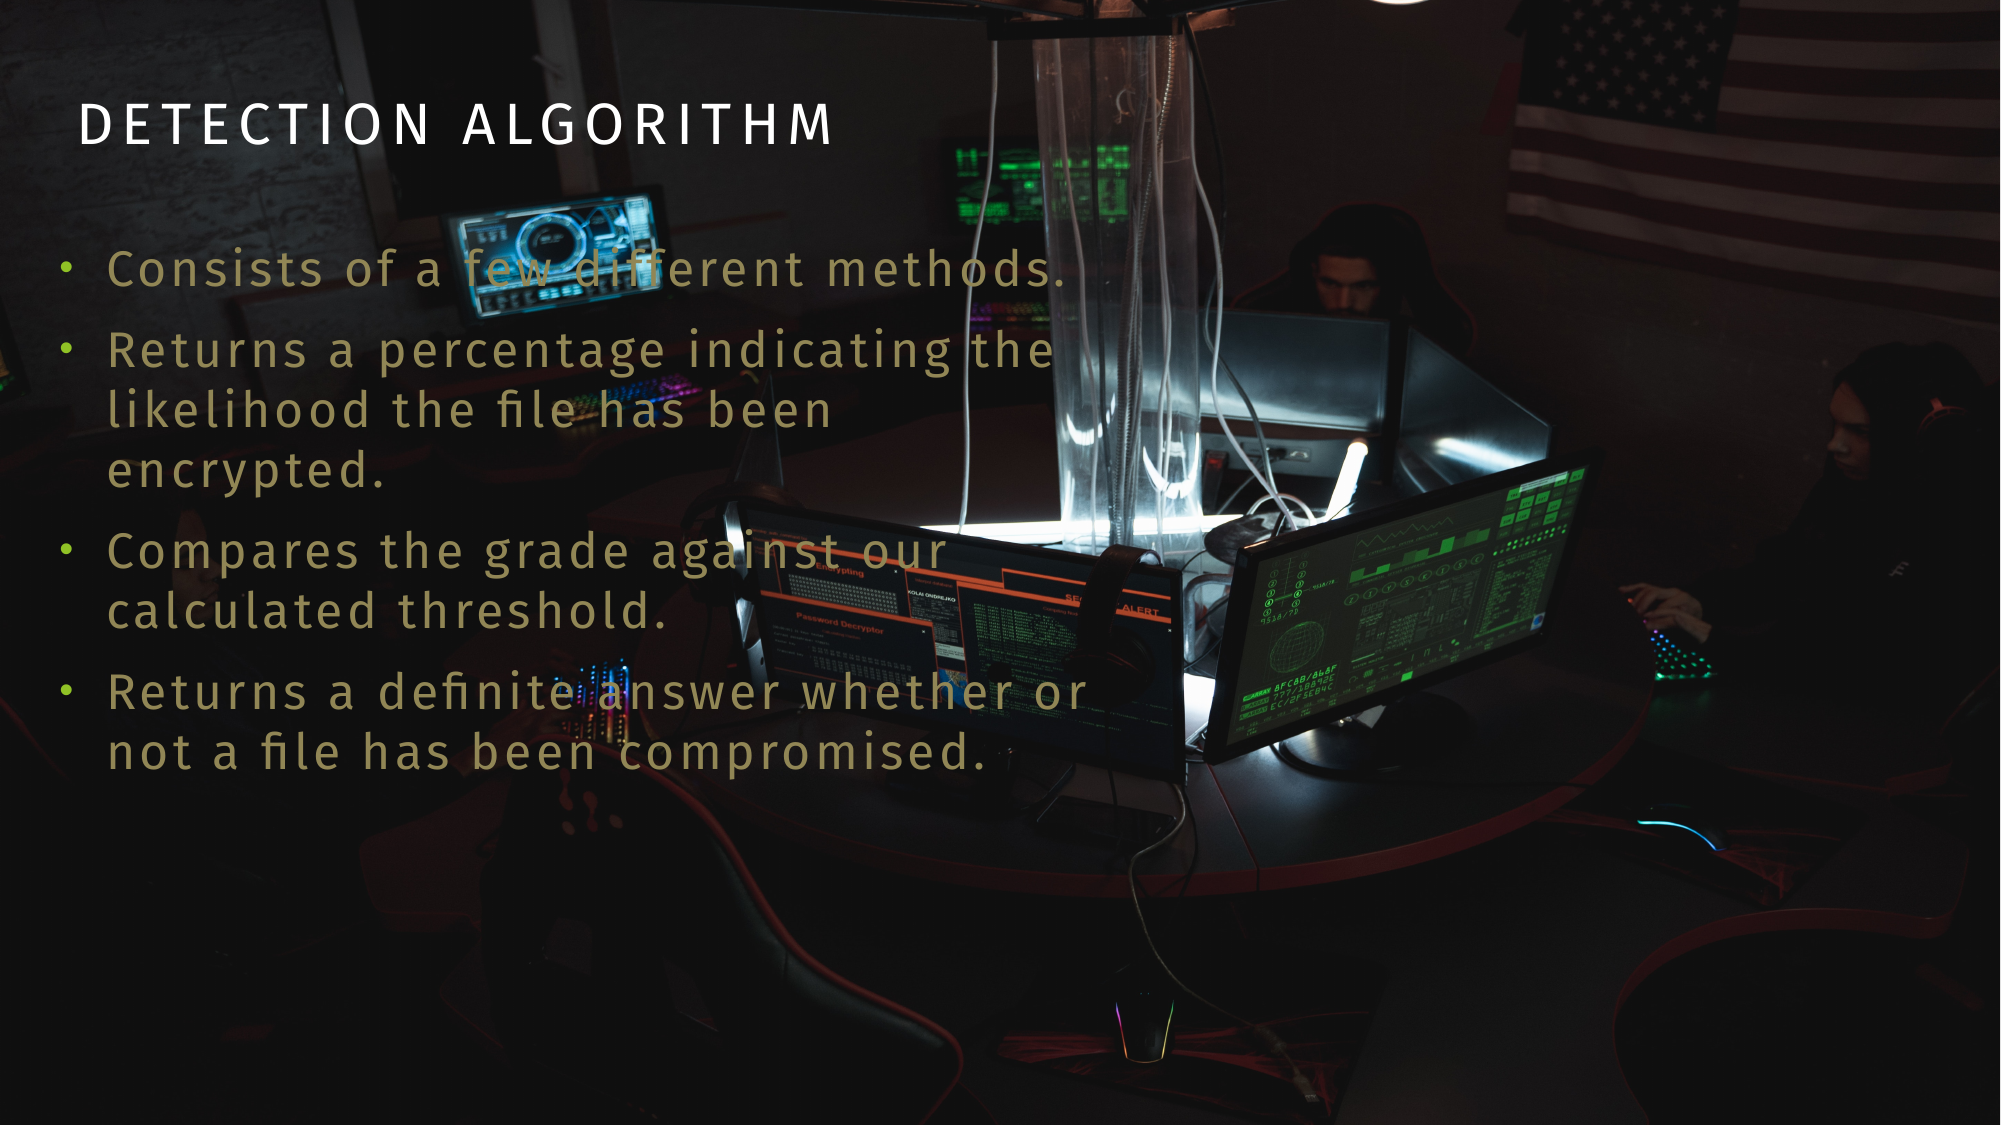

# Detection algorithm
Consists of a few different methods.
Returns a percentage indicating the likelihood the file has been encrypted.
Compares the grade against our calculated threshold.
Returns a definite answer whether or not a file has been compromised.